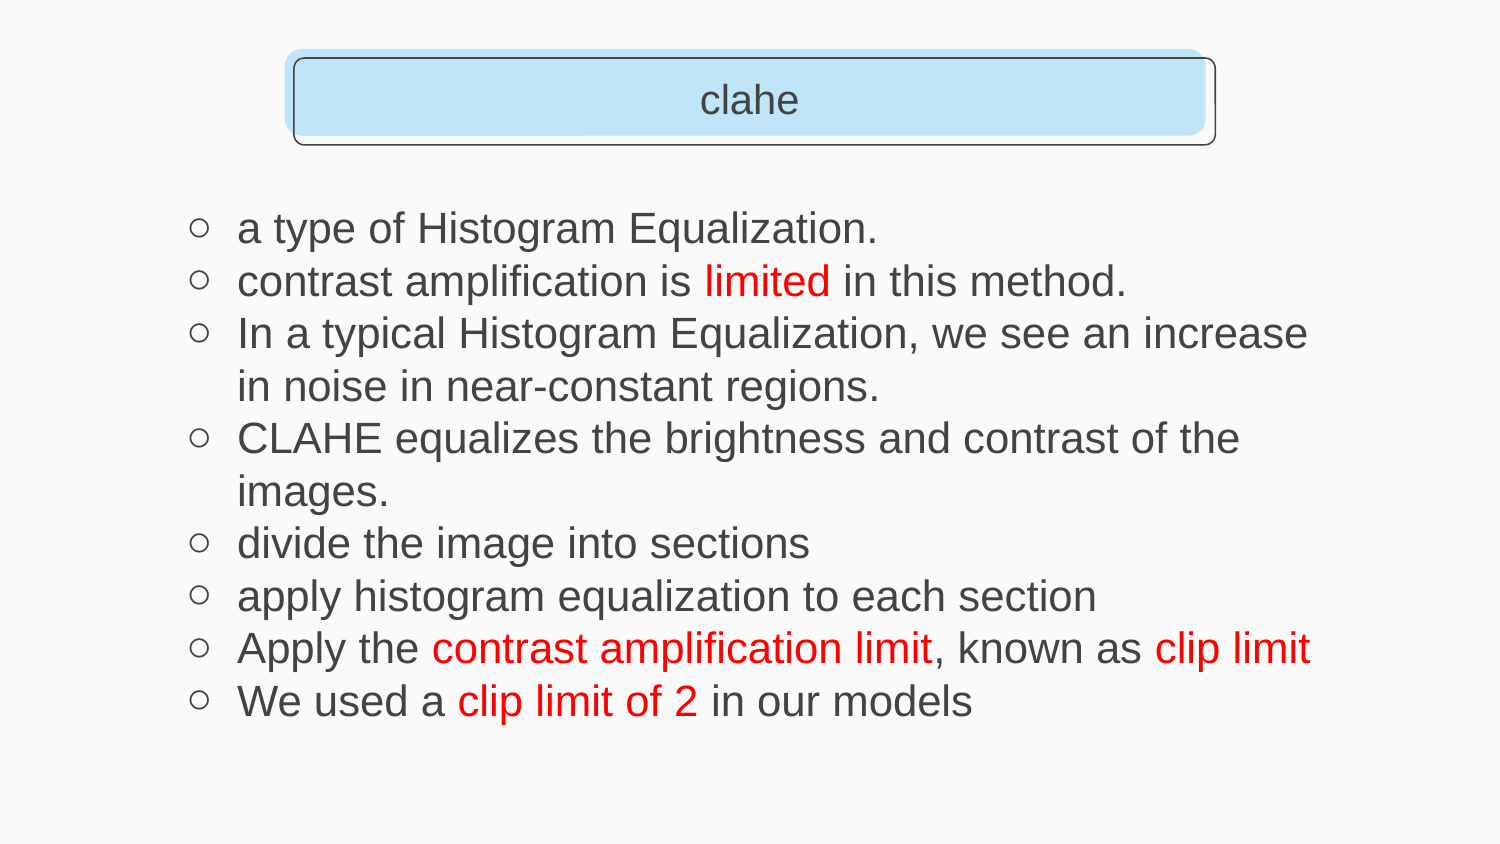

# clahe
a type of Histogram Equalization.
contrast amplification is limited in this method.
In a typical Histogram Equalization, we see an increase in noise in near-constant regions.
CLAHE equalizes the brightness and contrast of the images.
divide the image into sections
apply histogram equalization to each section
Apply the contrast amplification limit, known as clip limit
We used a clip limit of 2 in our models